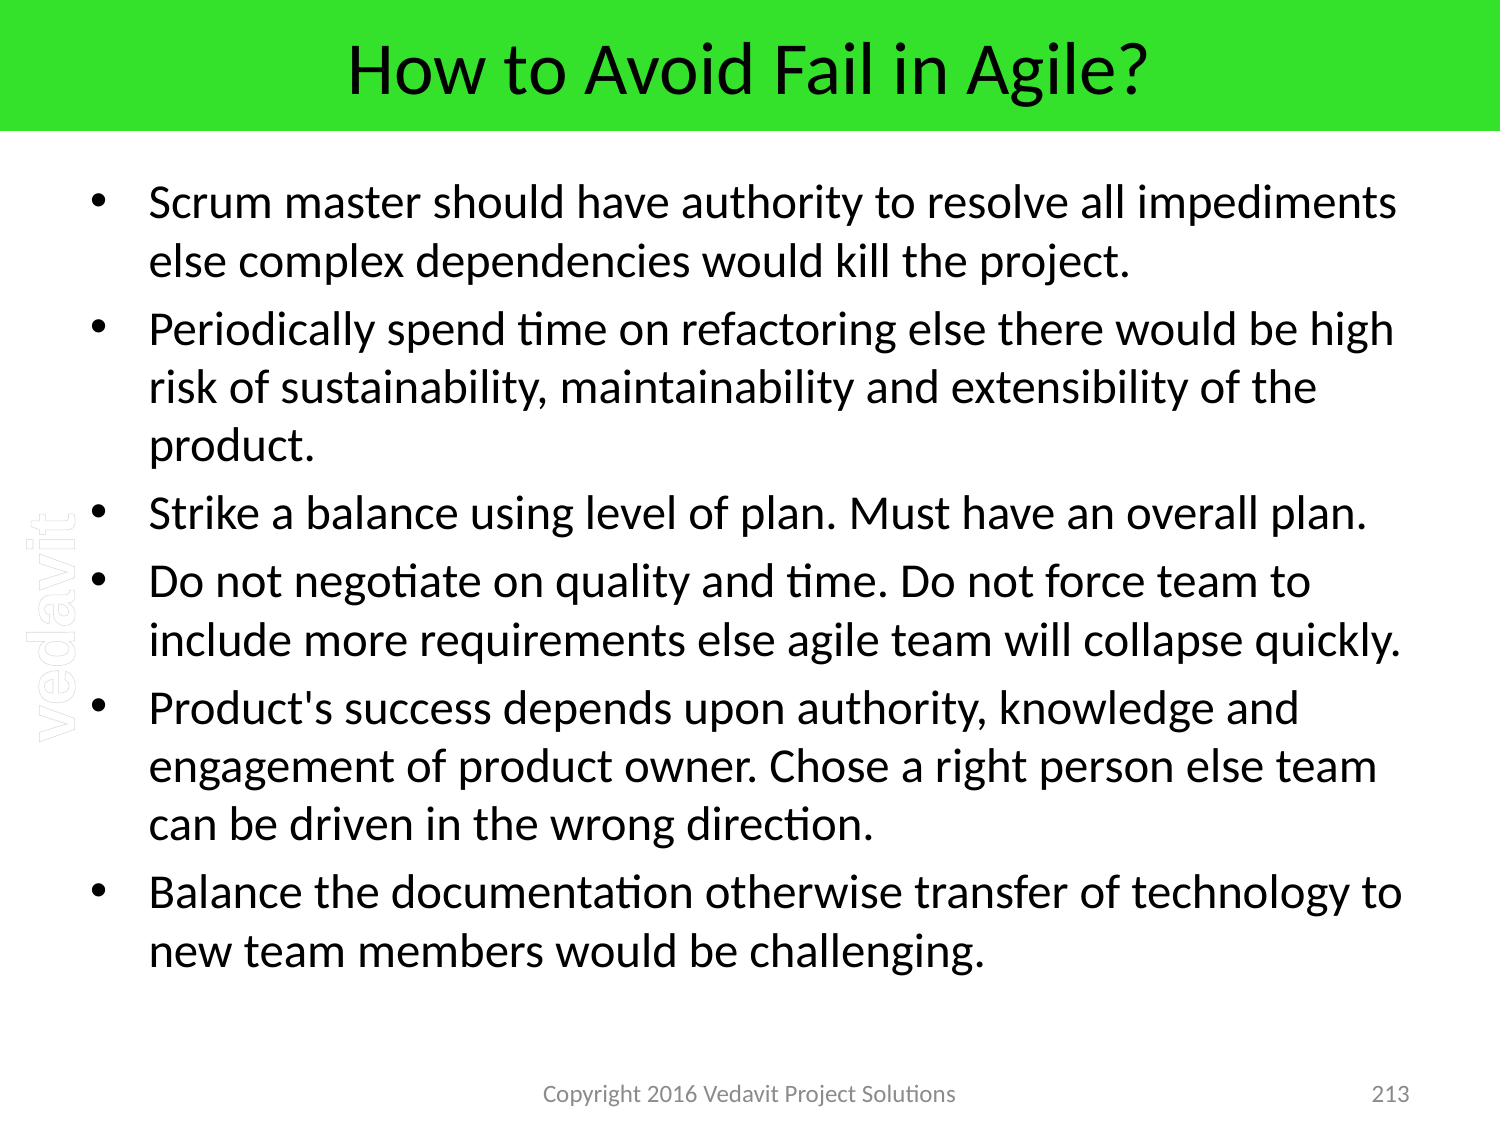

# How to Avoid Fail in Agile?
Scrum master should have authority to resolve all impediments else complex dependencies would kill the project.
Periodically spend time on refactoring else there would be high risk of sustainability, maintainability and extensibility of the product.
Strike a balance using level of plan. Must have an overall plan.
Do not negotiate on quality and time. Do not force team to include more requirements else agile team will collapse quickly.
Product's success depends upon authority, knowledge and engagement of product owner. Chose a right person else team can be driven in the wrong direction.
Balance the documentation otherwise transfer of technology to new team members would be challenging.

Copyright 2016 Vedavit Project Solutions
213